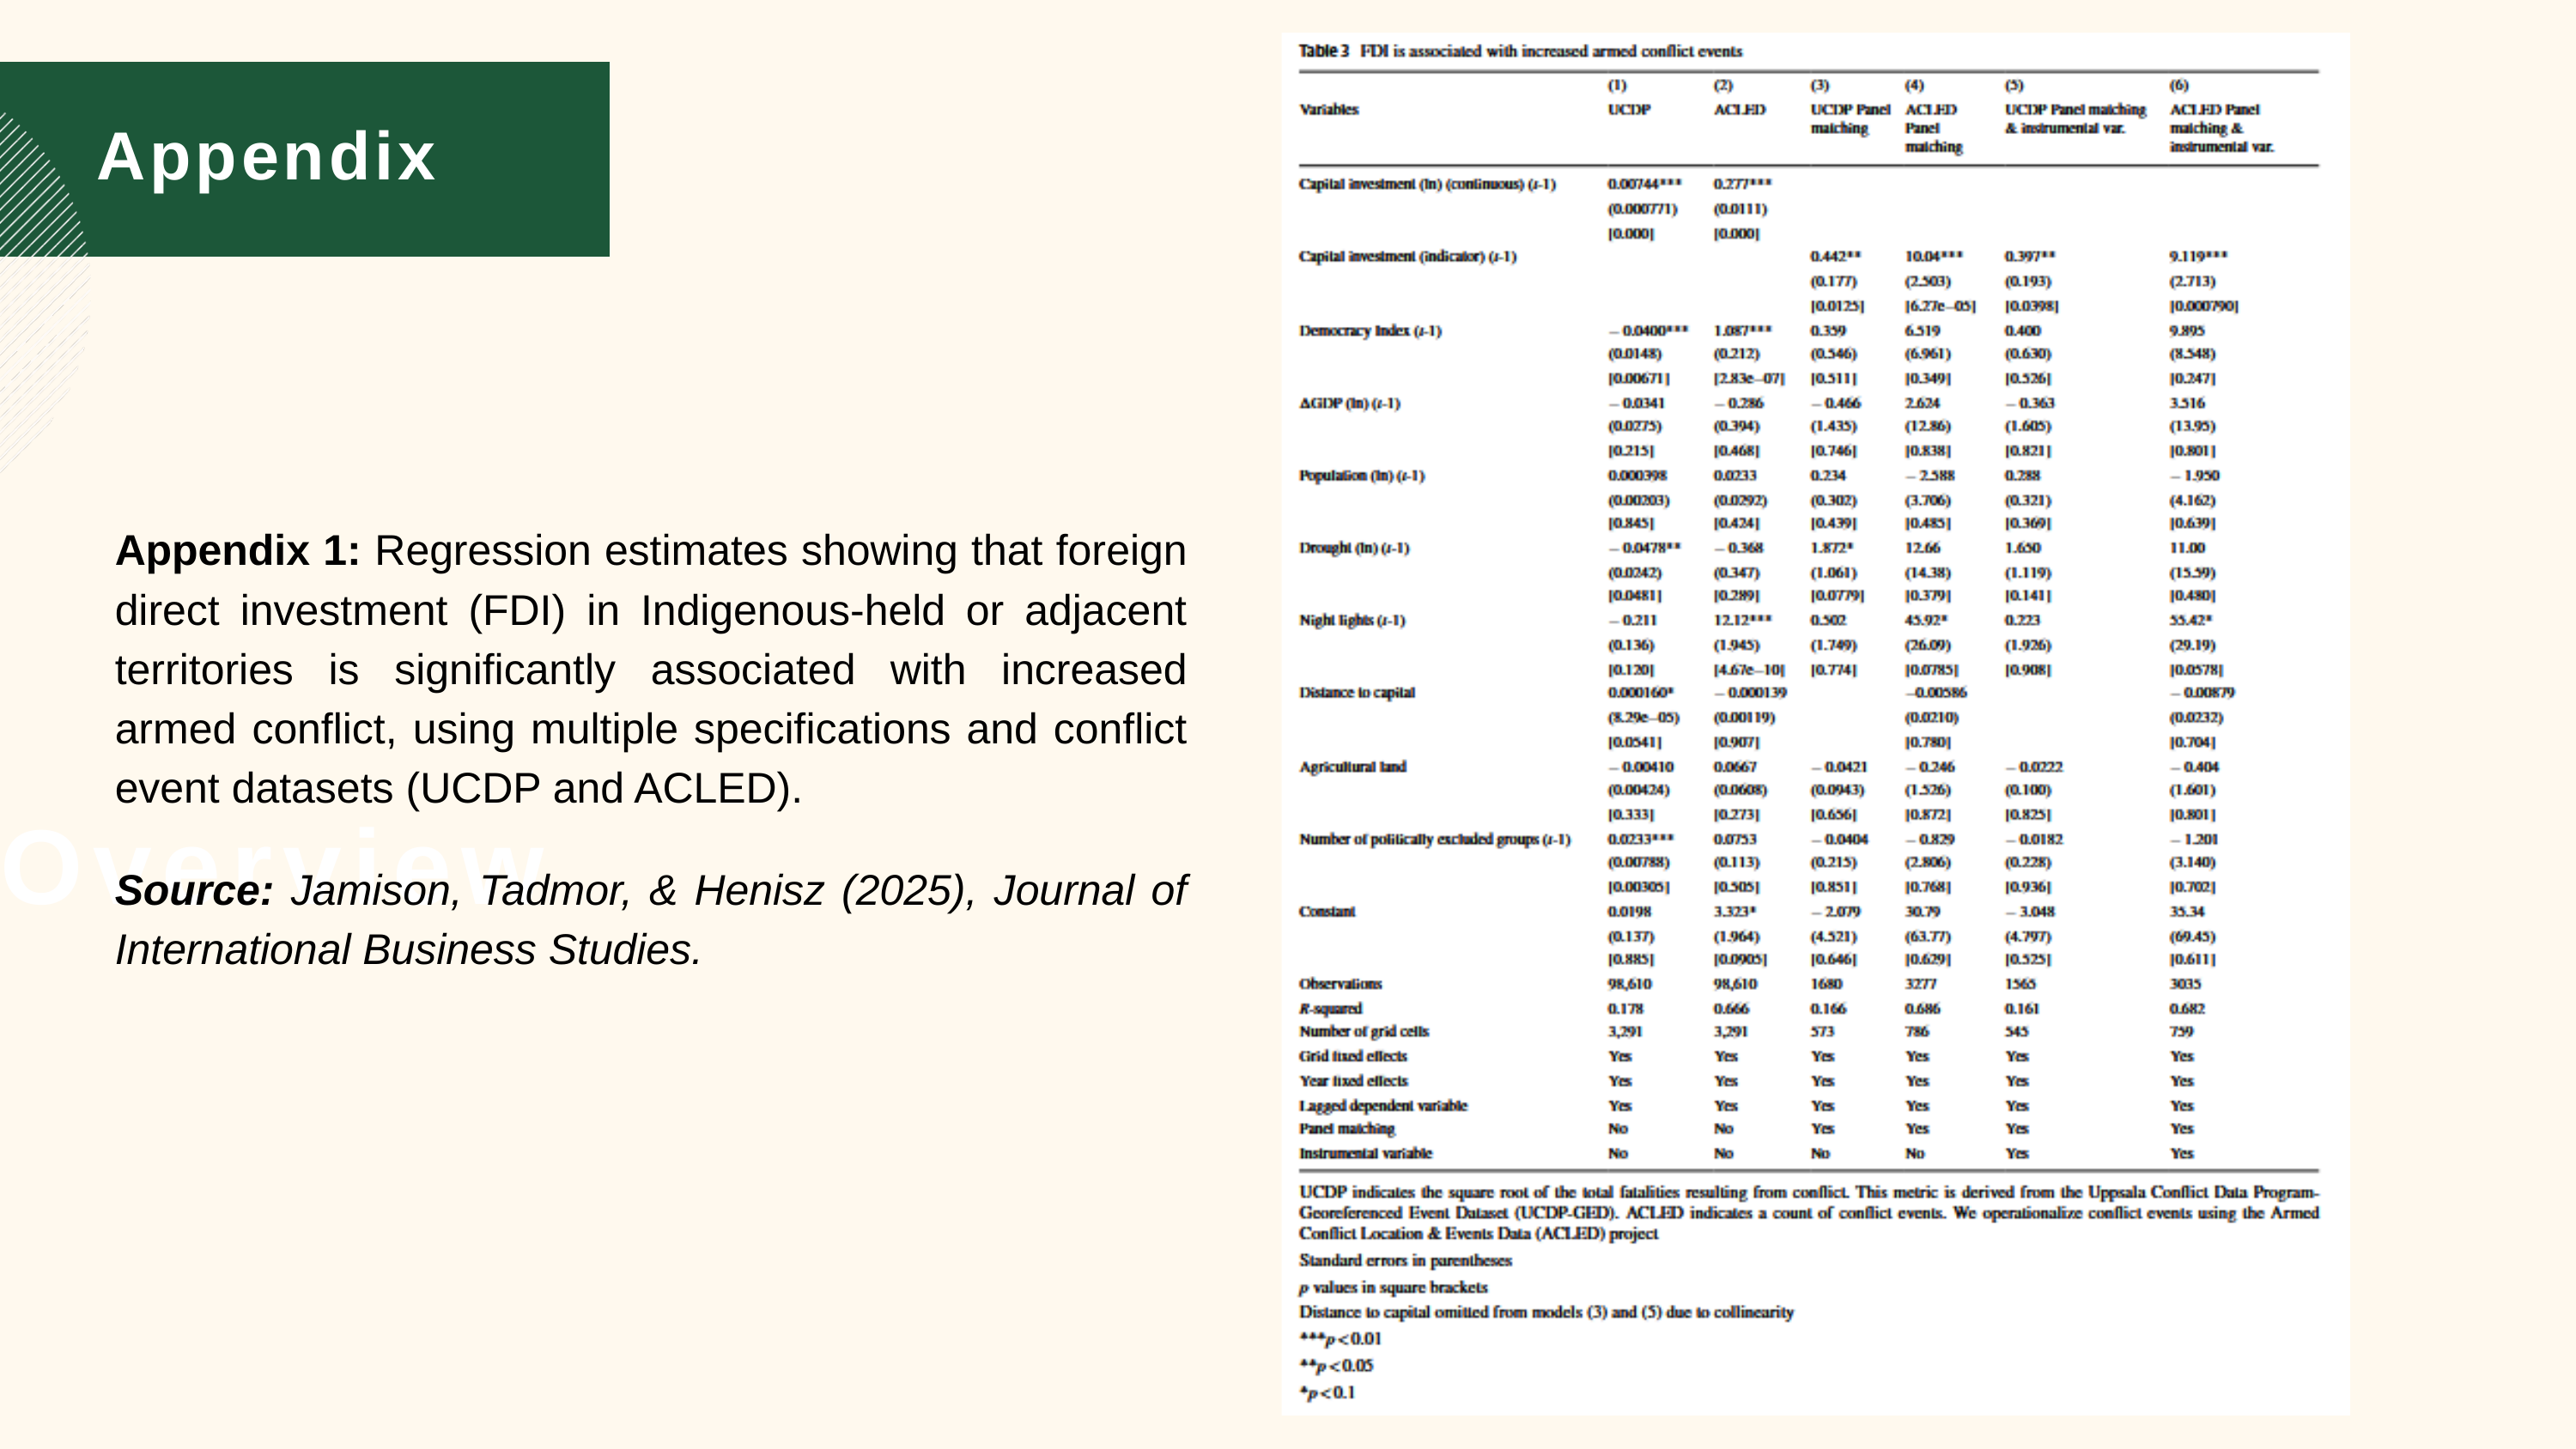

Appendix
Appendix 1: Regression estimates showing that foreign direct investment (FDI) in Indigenous-held or adjacent territories is significantly associated with increased armed conflict, using multiple specifications and conflict event datasets (UCDP and ACLED).
Overview
Source: Jamison, Tadmor, & Henisz (2025), Journal of International Business Studies.